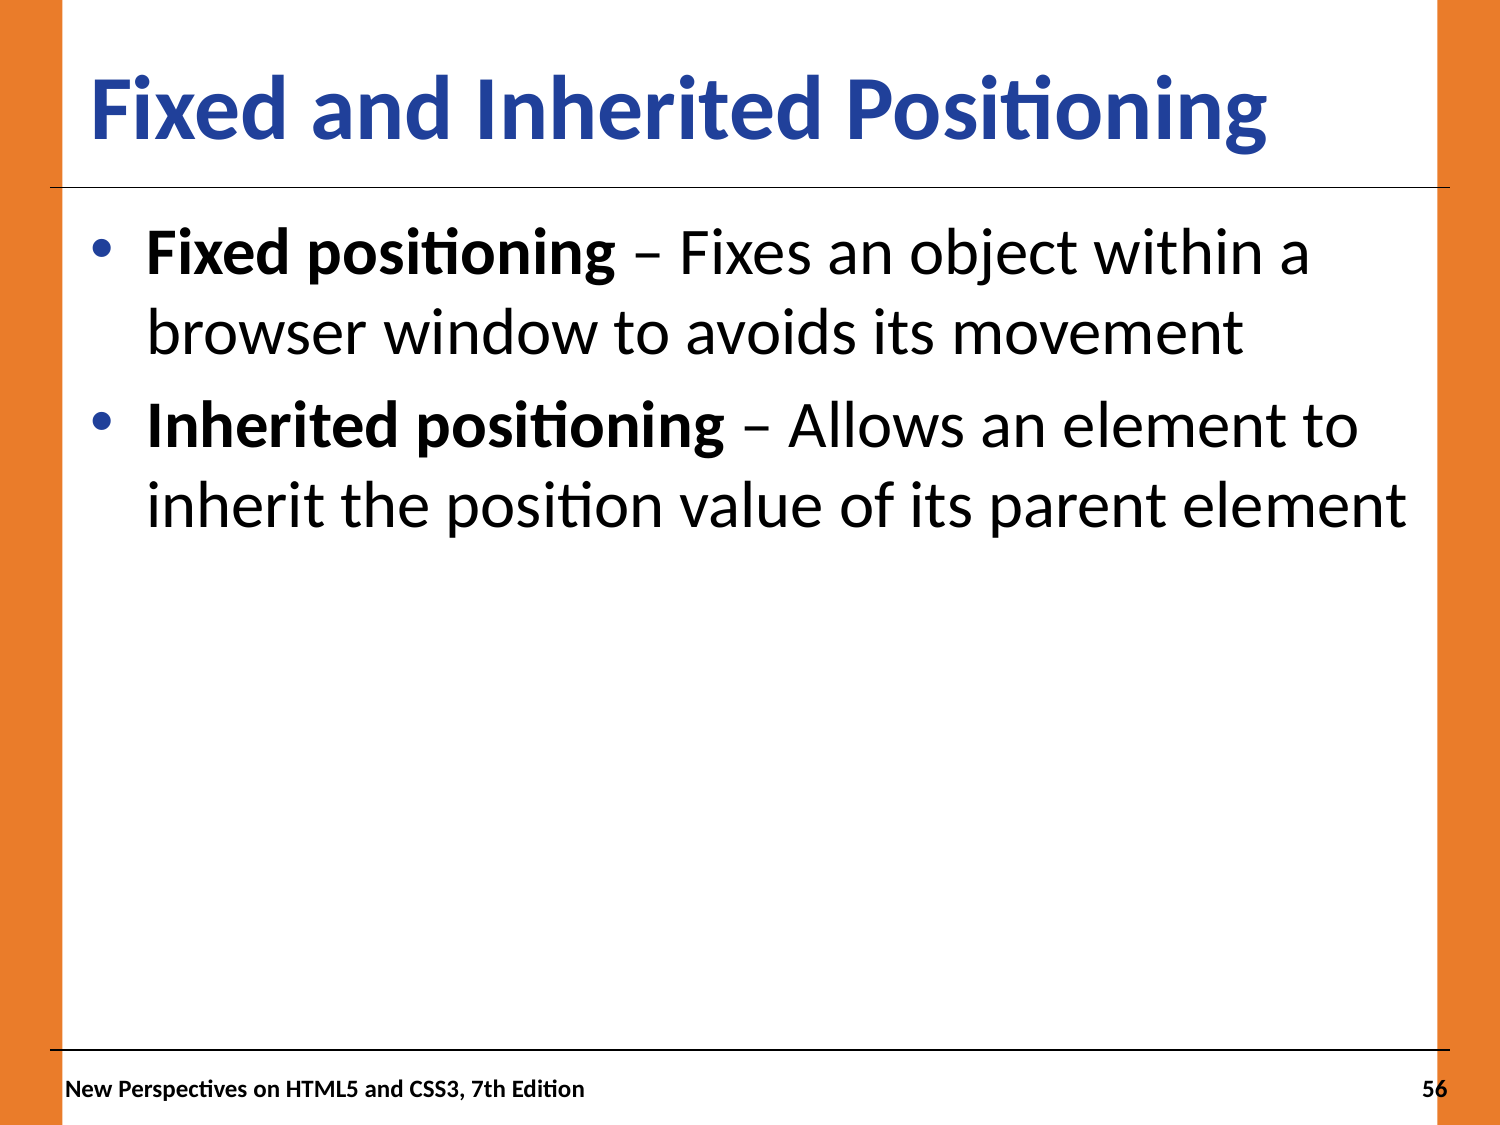

# Fixed and Inherited Positioning
Fixed positioning – Fixes an object within a browser window to avoids its movement
Inherited positioning – Allows an element to inherit the position value of its parent element
New Perspectives on HTML5 and CSS3, 7th Edition
56